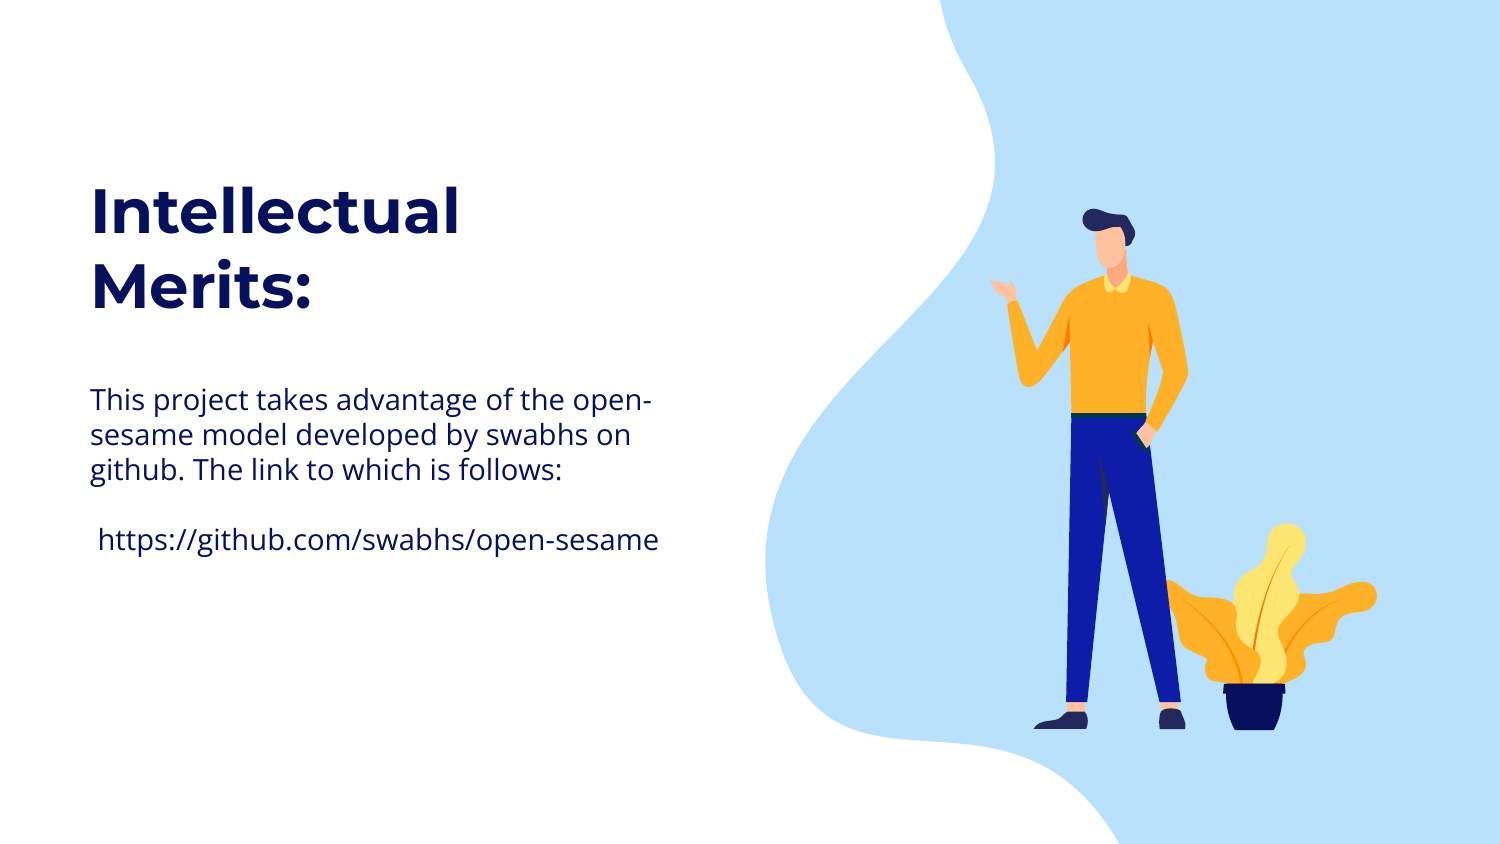

# Intellectual Merits:

This project takes advantage of the open-sesame model developed by swabhs on github. The link to which is follows:

 https://github.com/swabhs/open-sesame